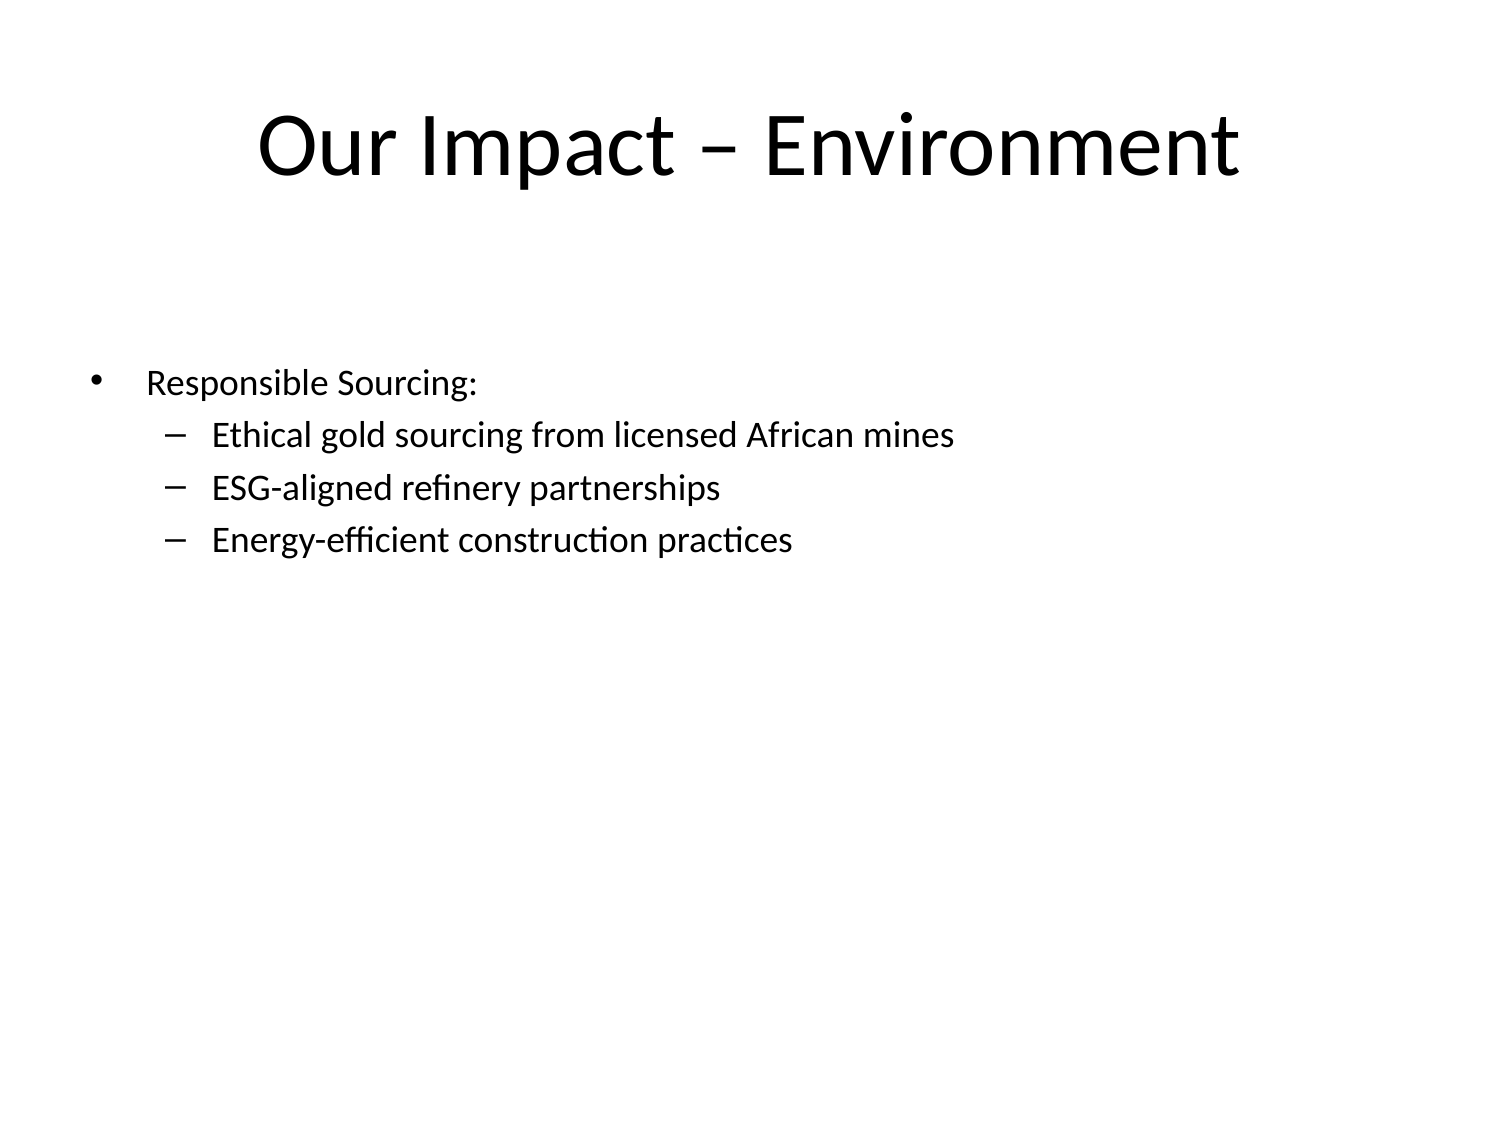

# Our Impact – Environment

Responsible Sourcing:
Ethical gold sourcing from licensed African mines
ESG-aligned refinery partnerships
Energy-efficient construction practices